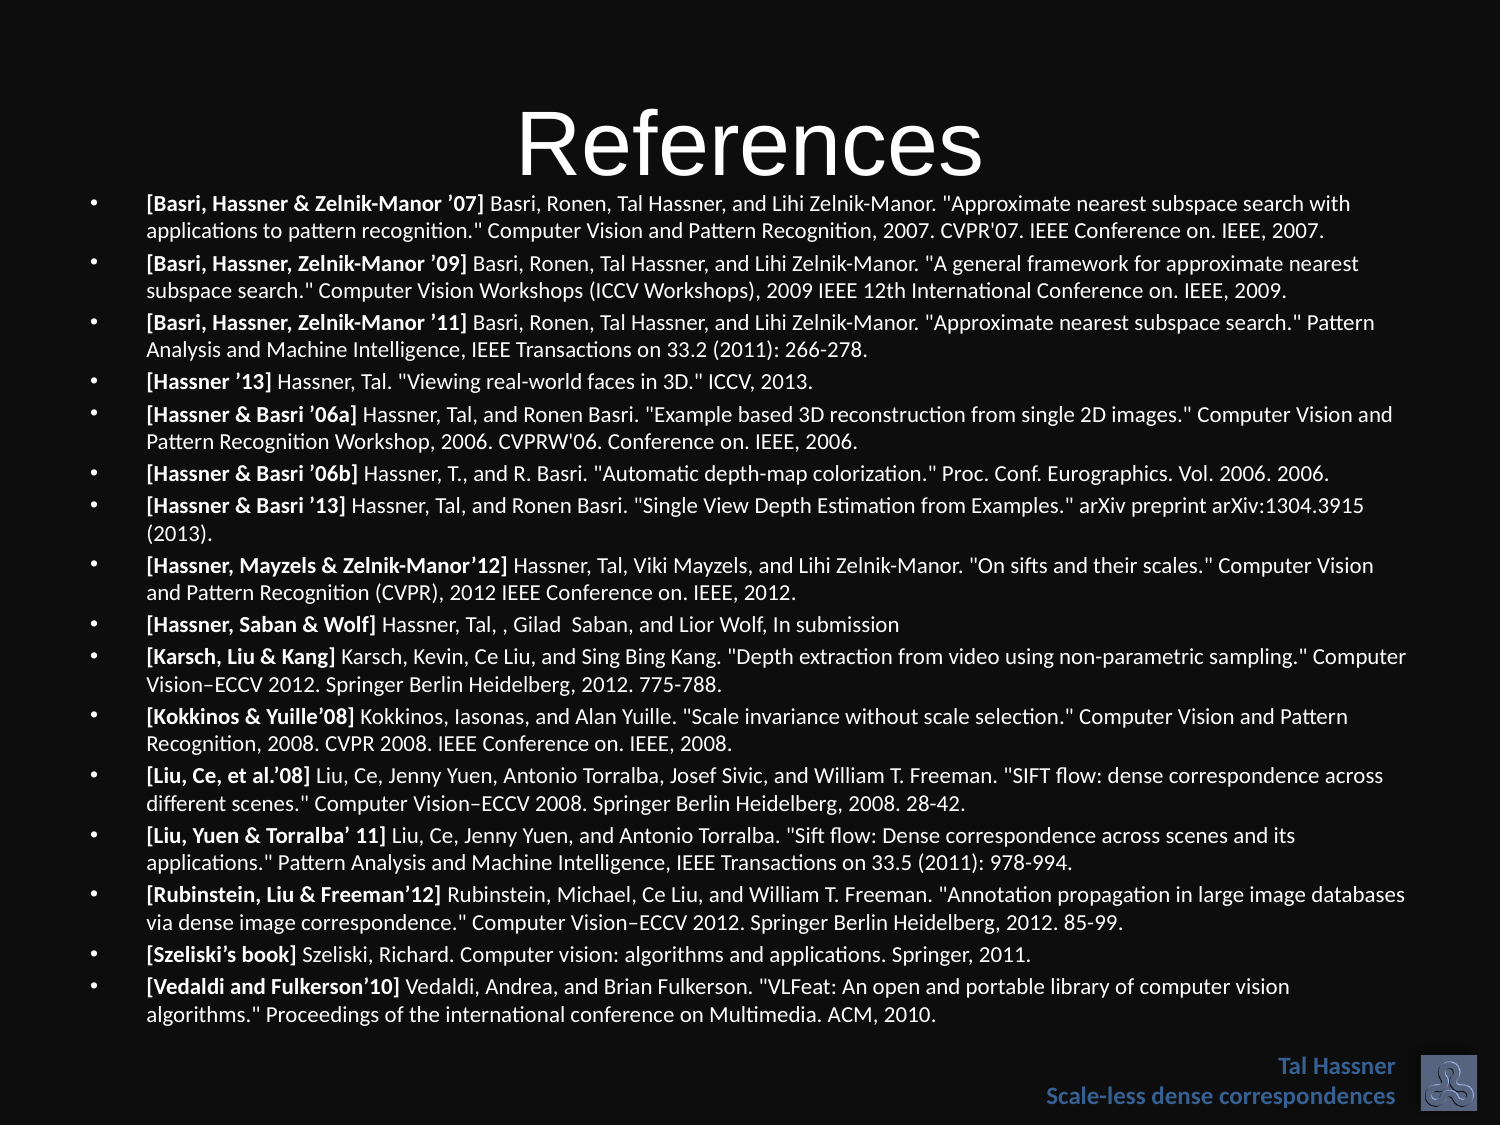

# References
[Basri, Hassner & Zelnik-Manor ’07] Basri, Ronen, Tal Hassner, and Lihi Zelnik-Manor. "Approximate nearest subspace search with applications to pattern recognition." Computer Vision and Pattern Recognition, 2007. CVPR'07. IEEE Conference on. IEEE, 2007.
[Basri, Hassner, Zelnik-Manor ’09] Basri, Ronen, Tal Hassner, and Lihi Zelnik-Manor. "A general framework for approximate nearest subspace search." Computer Vision Workshops (ICCV Workshops), 2009 IEEE 12th International Conference on. IEEE, 2009.
[Basri, Hassner, Zelnik-Manor ’11] Basri, Ronen, Tal Hassner, and Lihi Zelnik-Manor. "Approximate nearest subspace search." Pattern Analysis and Machine Intelligence, IEEE Transactions on 33.2 (2011): 266-278.
[Hassner ’13] Hassner, Tal. "Viewing real-world faces in 3D." ICCV, 2013.
[Hassner & Basri ’06a] Hassner, Tal, and Ronen Basri. "Example based 3D reconstruction from single 2D images." Computer Vision and Pattern Recognition Workshop, 2006. CVPRW'06. Conference on. IEEE, 2006.
[Hassner & Basri ’06b] Hassner, T., and R. Basri. "Automatic depth-map colorization." Proc. Conf. Eurographics. Vol. 2006. 2006.
[Hassner & Basri ’13] Hassner, Tal, and Ronen Basri. "Single View Depth Estimation from Examples." arXiv preprint arXiv:1304.3915 (2013).
[Hassner, Mayzels & Zelnik-Manor’12] Hassner, Tal, Viki Mayzels, and Lihi Zelnik-Manor. "On sifts and their scales." Computer Vision and Pattern Recognition (CVPR), 2012 IEEE Conference on. IEEE, 2012.
[Hassner, Saban & Wolf] Hassner, Tal, , Gilad  Saban, and Lior Wolf, In submission
[Karsch, Liu & Kang] Karsch, Kevin, Ce Liu, and Sing Bing Kang. "Depth extraction from video using non-parametric sampling." Computer Vision–ECCV 2012. Springer Berlin Heidelberg, 2012. 775-788.
[Kokkinos & Yuille’08] Kokkinos, Iasonas, and Alan Yuille. "Scale invariance without scale selection." Computer Vision and Pattern Recognition, 2008. CVPR 2008. IEEE Conference on. IEEE, 2008.
[Liu, Ce, et al.’08] Liu, Ce, Jenny Yuen, Antonio Torralba, Josef Sivic, and William T. Freeman. "SIFT flow: dense correspondence across different scenes." Computer Vision–ECCV 2008. Springer Berlin Heidelberg, 2008. 28-42.
[Liu, Yuen & Torralba’ 11] Liu, Ce, Jenny Yuen, and Antonio Torralba. "Sift flow: Dense correspondence across scenes and its applications." Pattern Analysis and Machine Intelligence, IEEE Transactions on 33.5 (2011): 978-994.
[Rubinstein, Liu & Freeman’12] Rubinstein, Michael, Ce Liu, and William T. Freeman. "Annotation propagation in large image databases via dense image correspondence." Computer Vision–ECCV 2012. Springer Berlin Heidelberg, 2012. 85-99.
[Szeliski’s book] Szeliski, Richard. Computer vision: algorithms and applications. Springer, 2011.
[Vedaldi and Fulkerson’10] Vedaldi, Andrea, and Brian Fulkerson. "VLFeat: An open and portable library of computer vision algorithms." Proceedings of the international conference on Multimedia. ACM, 2010.